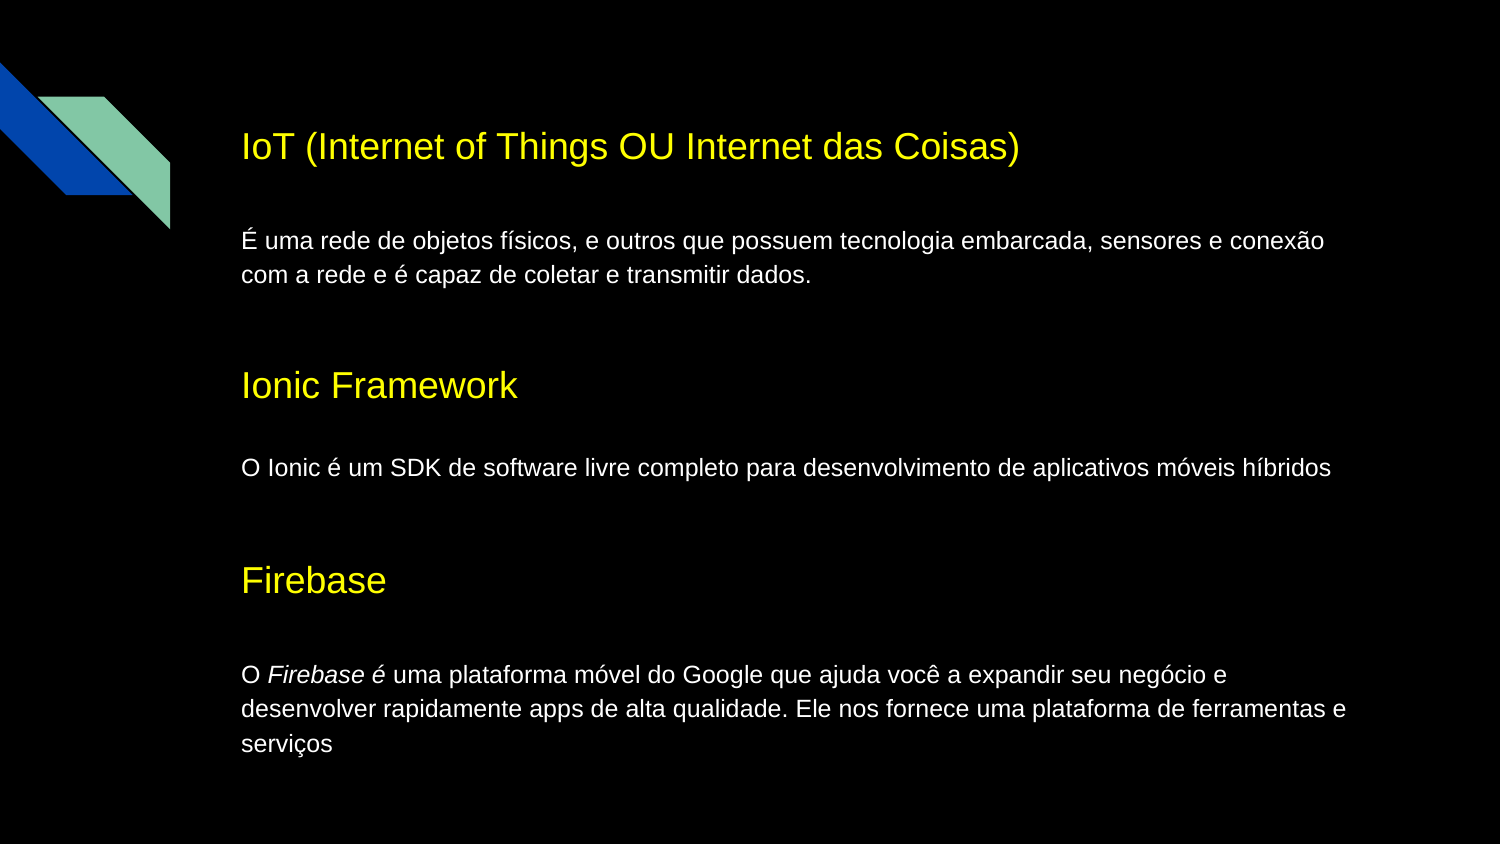

# IoT (Internet of Things OU Internet das Coisas)
É uma rede de objetos físicos, e outros que possuem tecnologia embarcada, sensores e conexão com a rede e é capaz de coletar e transmitir dados.
Ionic Framework
O Ionic é um SDK de software livre completo para desenvolvimento de aplicativos móveis híbridos
Firebase
O Firebase é uma plataforma móvel do Google que ajuda você a expandir seu negócio e desenvolver rapidamente apps de alta qualidade. Ele nos fornece uma plataforma de ferramentas e serviços